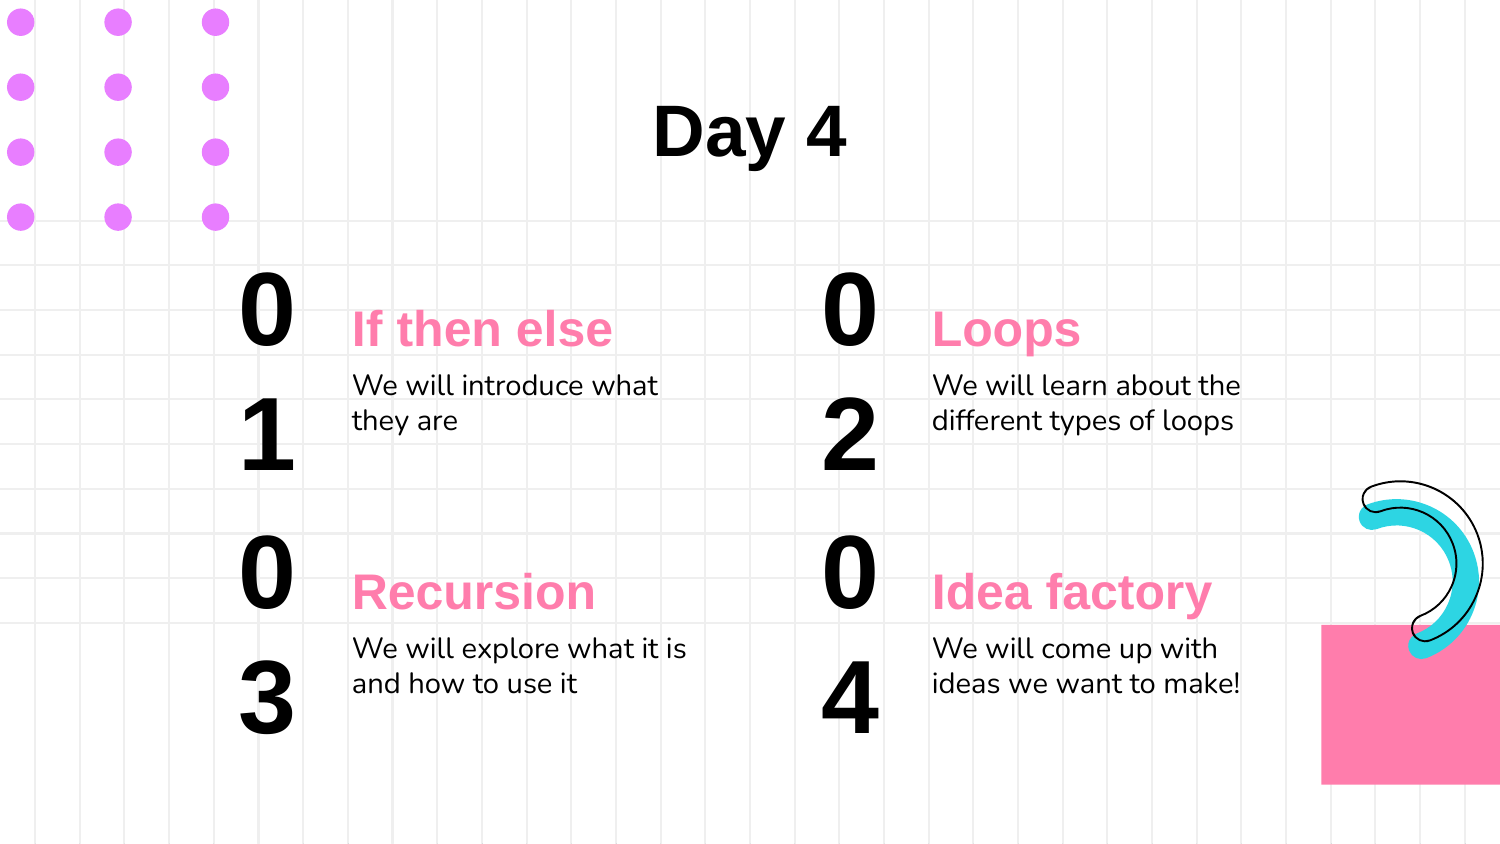

Day 4
# If then else
Loops
01
02
We will introduce what they are
We will learn about the different types of loops

Recursion
Idea factory
03
04
We will explore what it is and how to use it
We will come up with ideas we want to make!